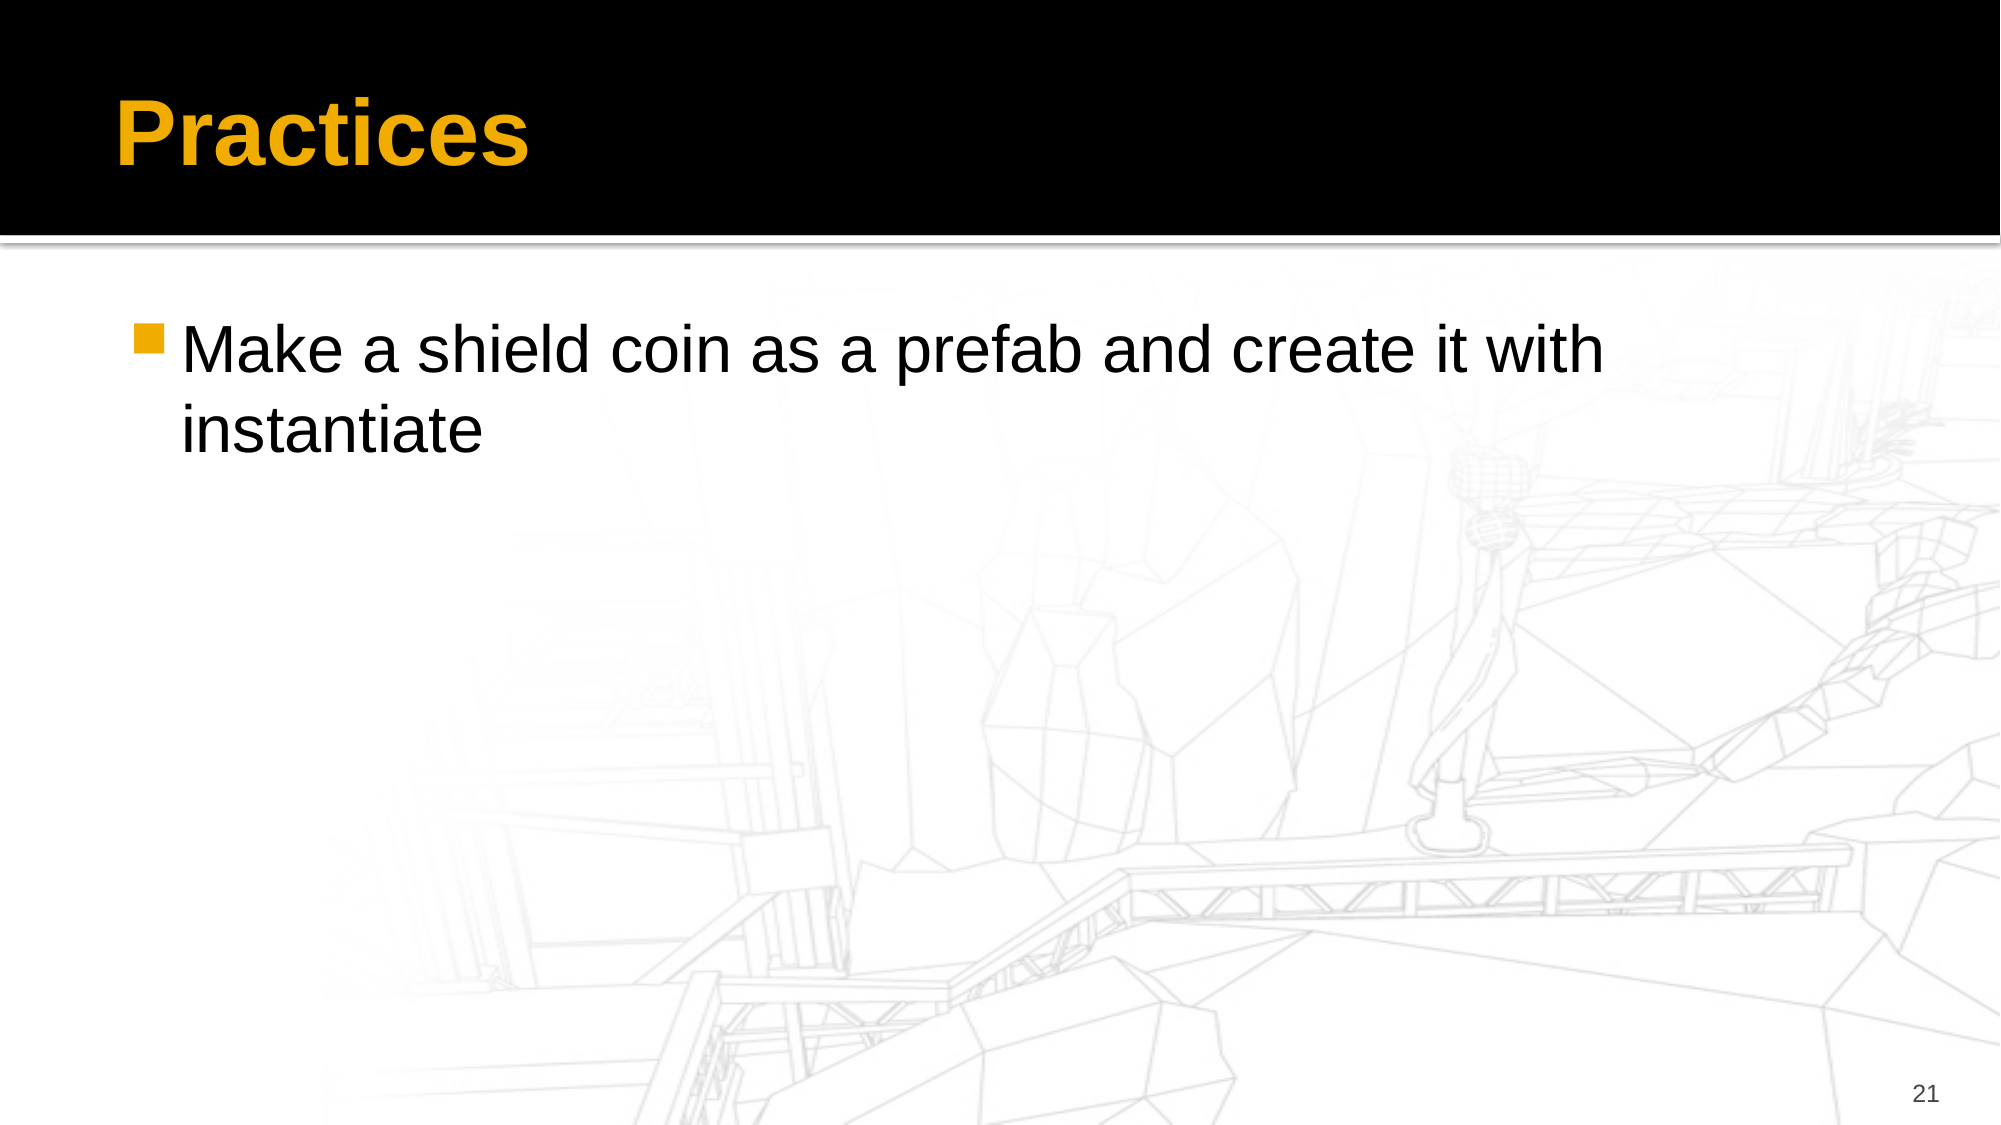

# Practices
Make a shield coin as a prefab and create it with instantiate

21